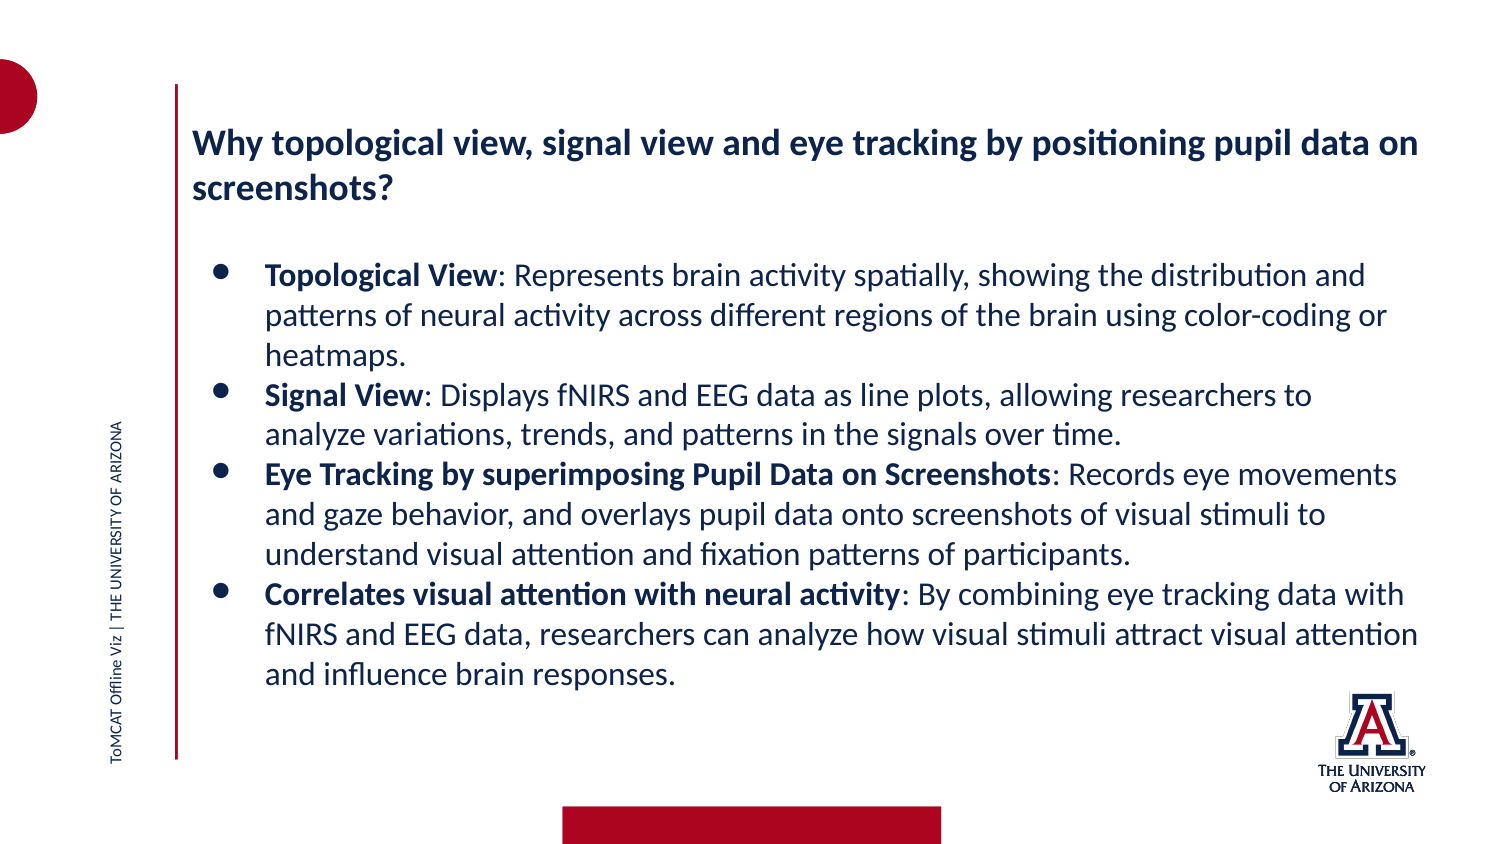

Why topological view, signal view and eye tracking by positioning pupil data on screenshots?

Topological View: Represents brain activity spatially, showing the distribution and patterns of neural activity across different regions of the brain using color-coding or heatmaps.
Signal View: Displays fNIRS and EEG data as line plots, allowing researchers to analyze variations, trends, and patterns in the signals over time.
Eye Tracking by superimposing Pupil Data on Screenshots: Records eye movements and gaze behavior, and overlays pupil data onto screenshots of visual stimuli to understand visual attention and fixation patterns of participants.
Correlates visual attention with neural activity: By combining eye tracking data with fNIRS and EEG data, researchers can analyze how visual stimuli attract visual attention and influence brain responses.

ToMCAT Offline Viz | THE UNIVERSITY OF ARIZONA